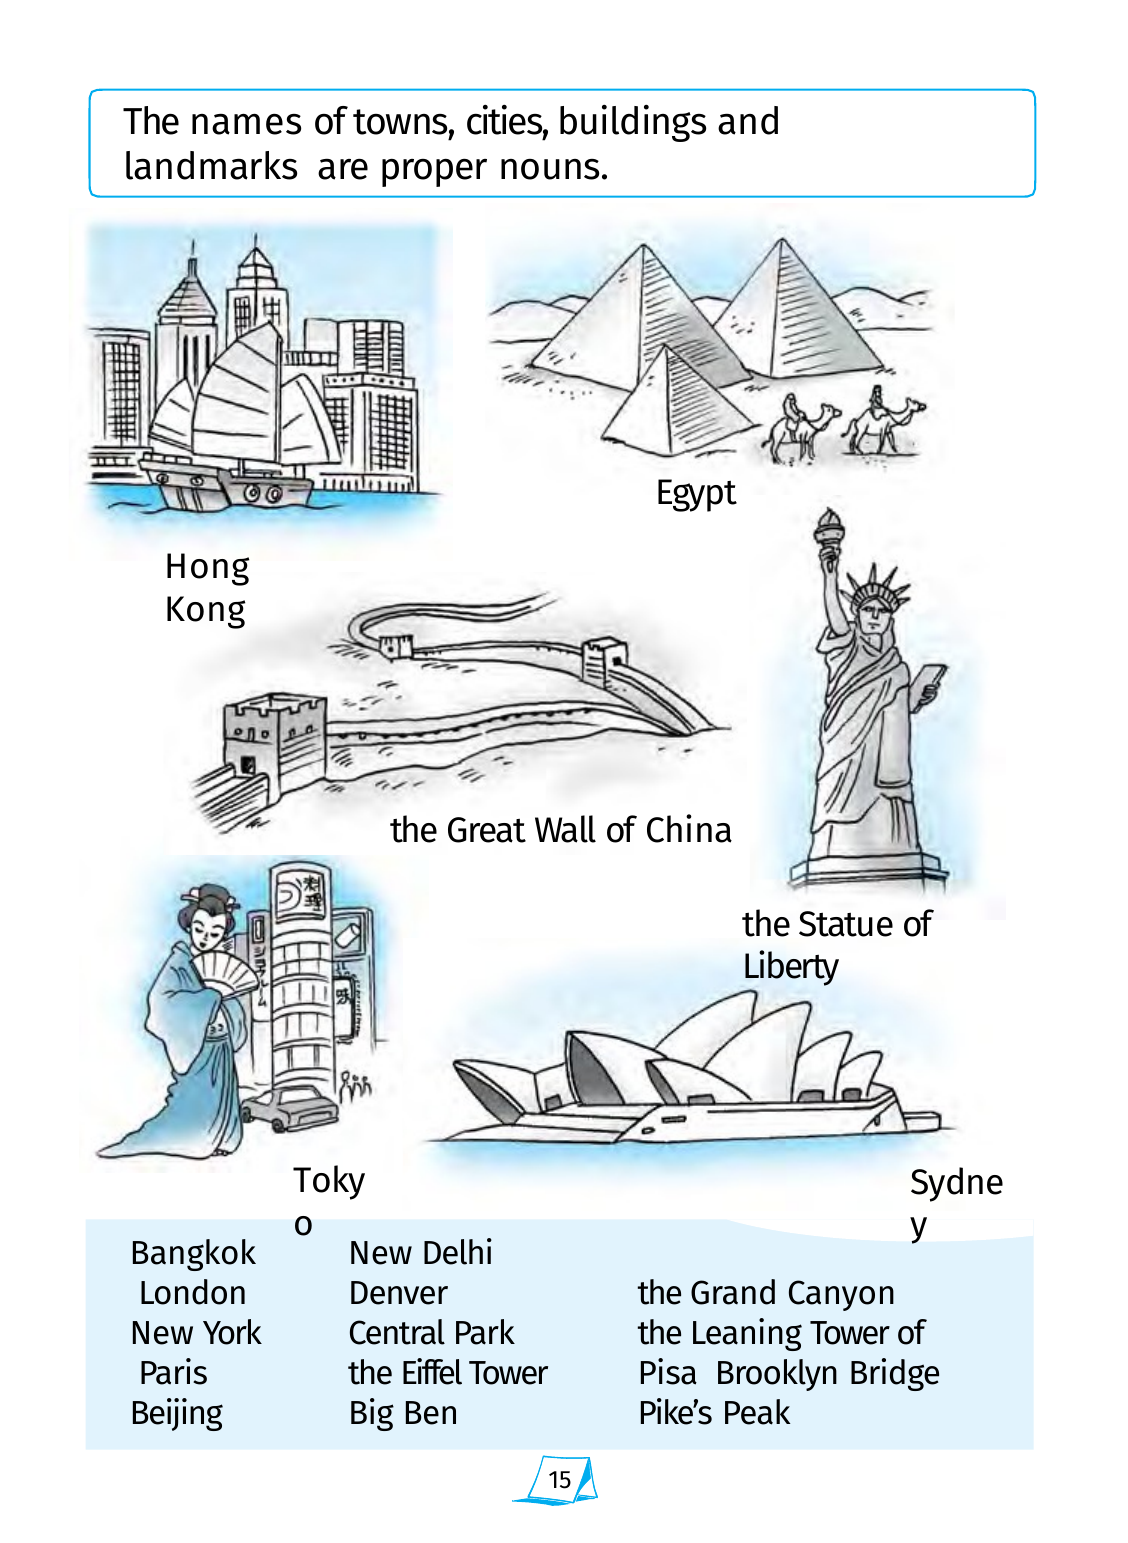

The names of towns, cities, buildings and landmarks  are proper nouns.

Egypt
Hong Kong
the Great Wall of China

the Statue of Liberty
Tokyo
Sydney

Bangkok  London  New York  Paris  Beijing
New Delhi  Denver  Central Park  the Eiffel Tower  Big Ben
the Grand Canyon
the Leaning Tower of Pisa  Brooklyn Bridge
Pike’s Peak
15